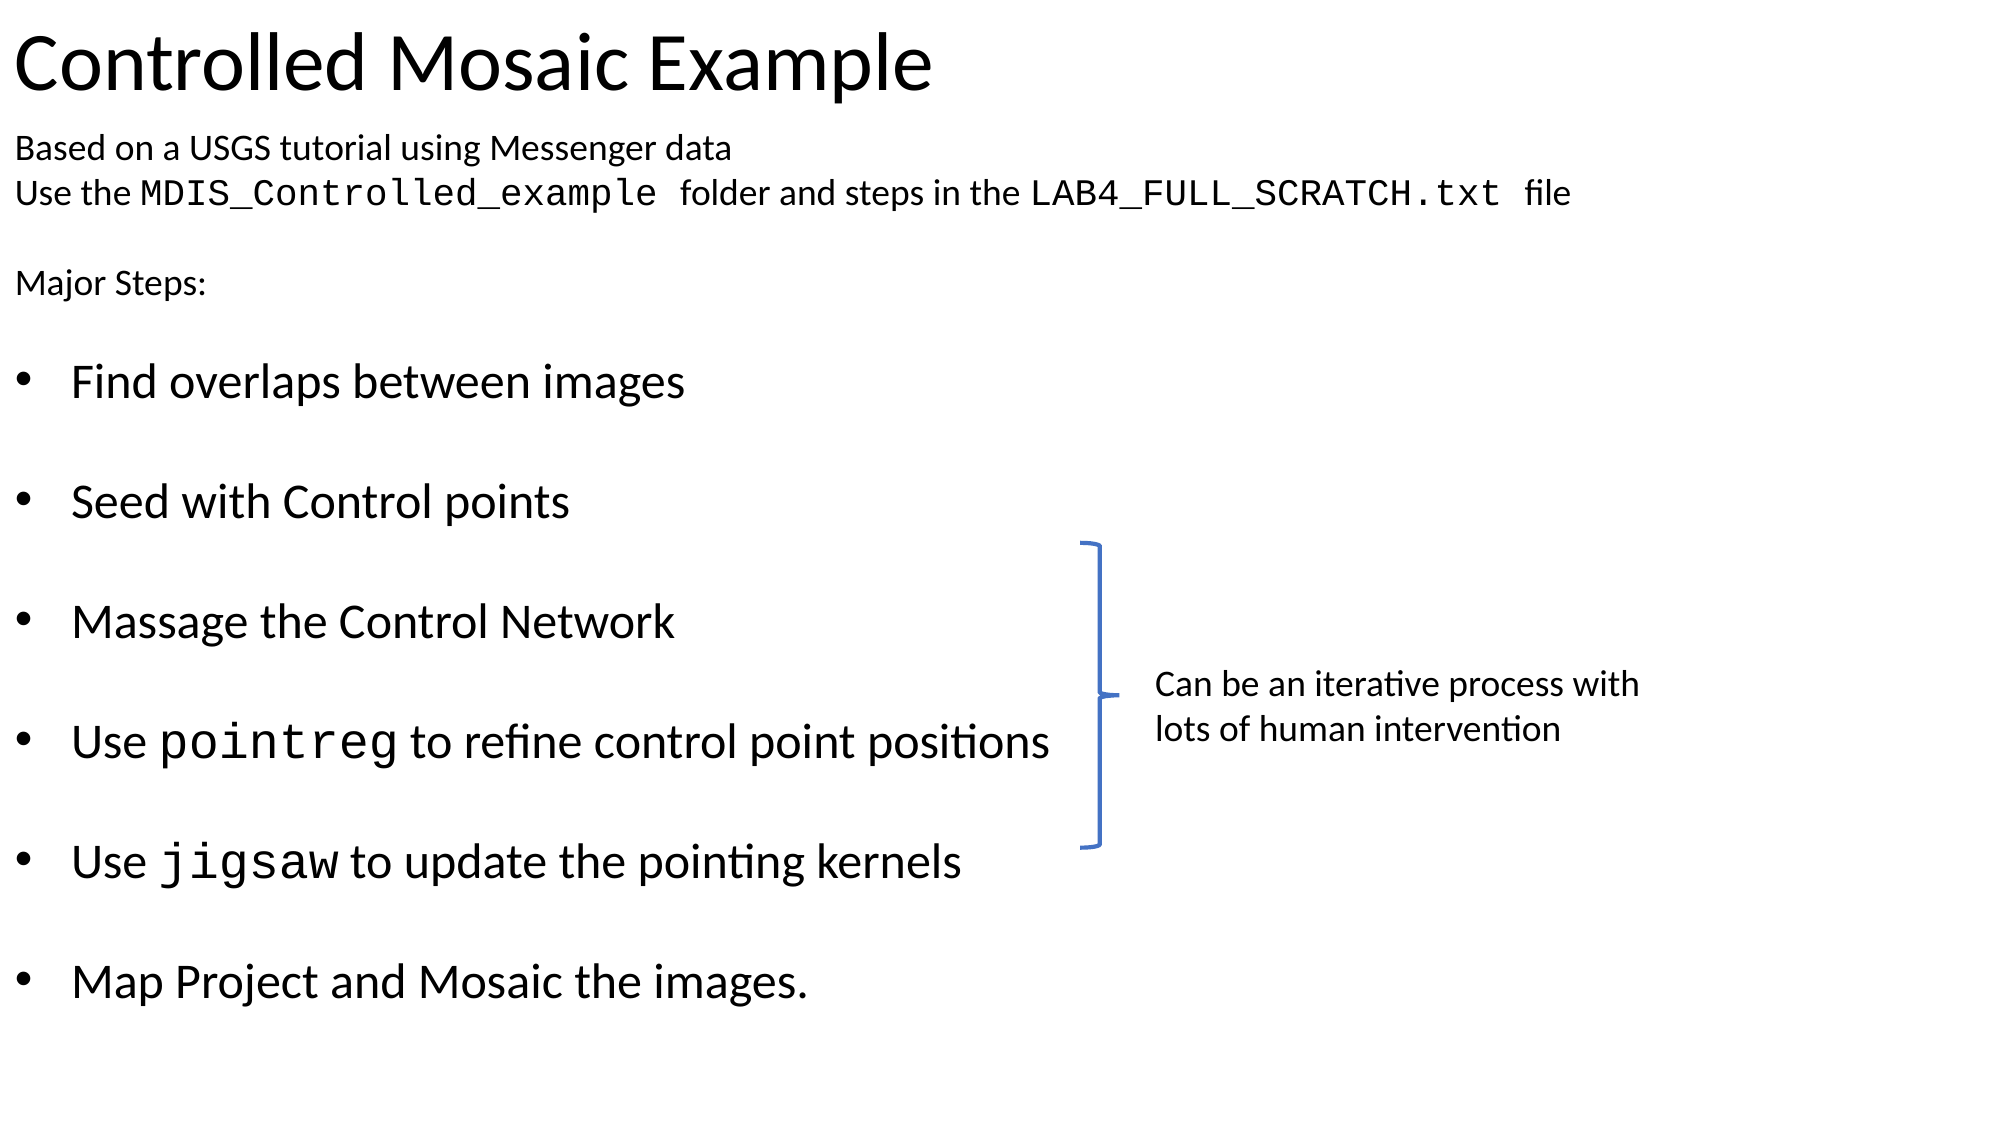

Controlled Mosaic Example
Based on a USGS tutorial using Messenger data
Use the MDIS_Controlled_example folder and steps in the LAB4_FULL_SCRATCH.txt file

Major Steps:

Find overlaps between images

Seed with Control points

Massage the Control Network

Use pointreg to refine control point positions

Use jigsaw to update the pointing kernels

Map Project and Mosaic the images.

Can be an iterative process with lots of human intervention